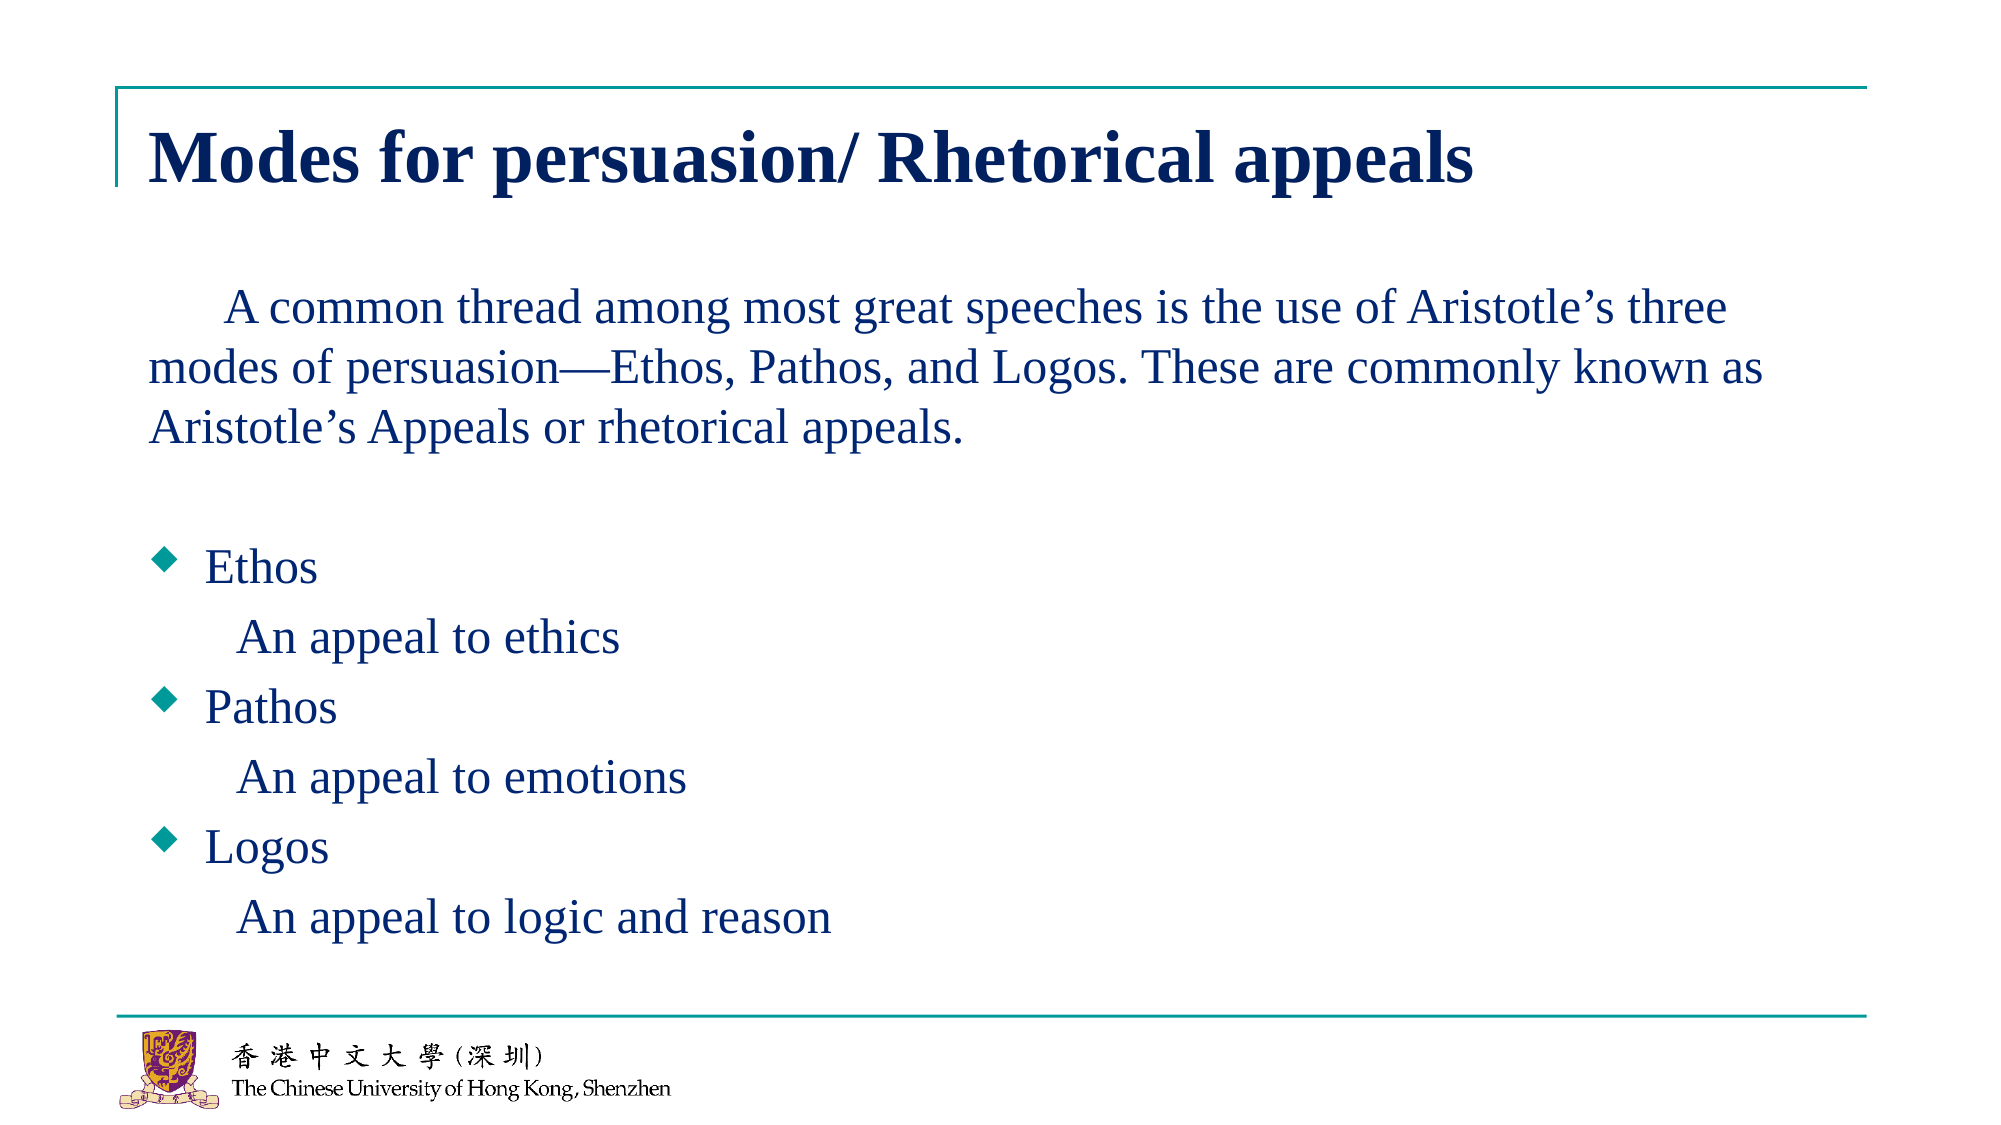

# Modes for persuasion/ Rhetorical appeals
A common thread among most great speeches is the use of Aristotle’s three modes of persuasion—Ethos, Pathos, and Logos. These are commonly known as Aristotle’s Appeals or rhetorical appeals.

Ethos
       An appeal to ethics
Pathos
       An appeal to emotions
Logos
       An appeal to logic and reason
2